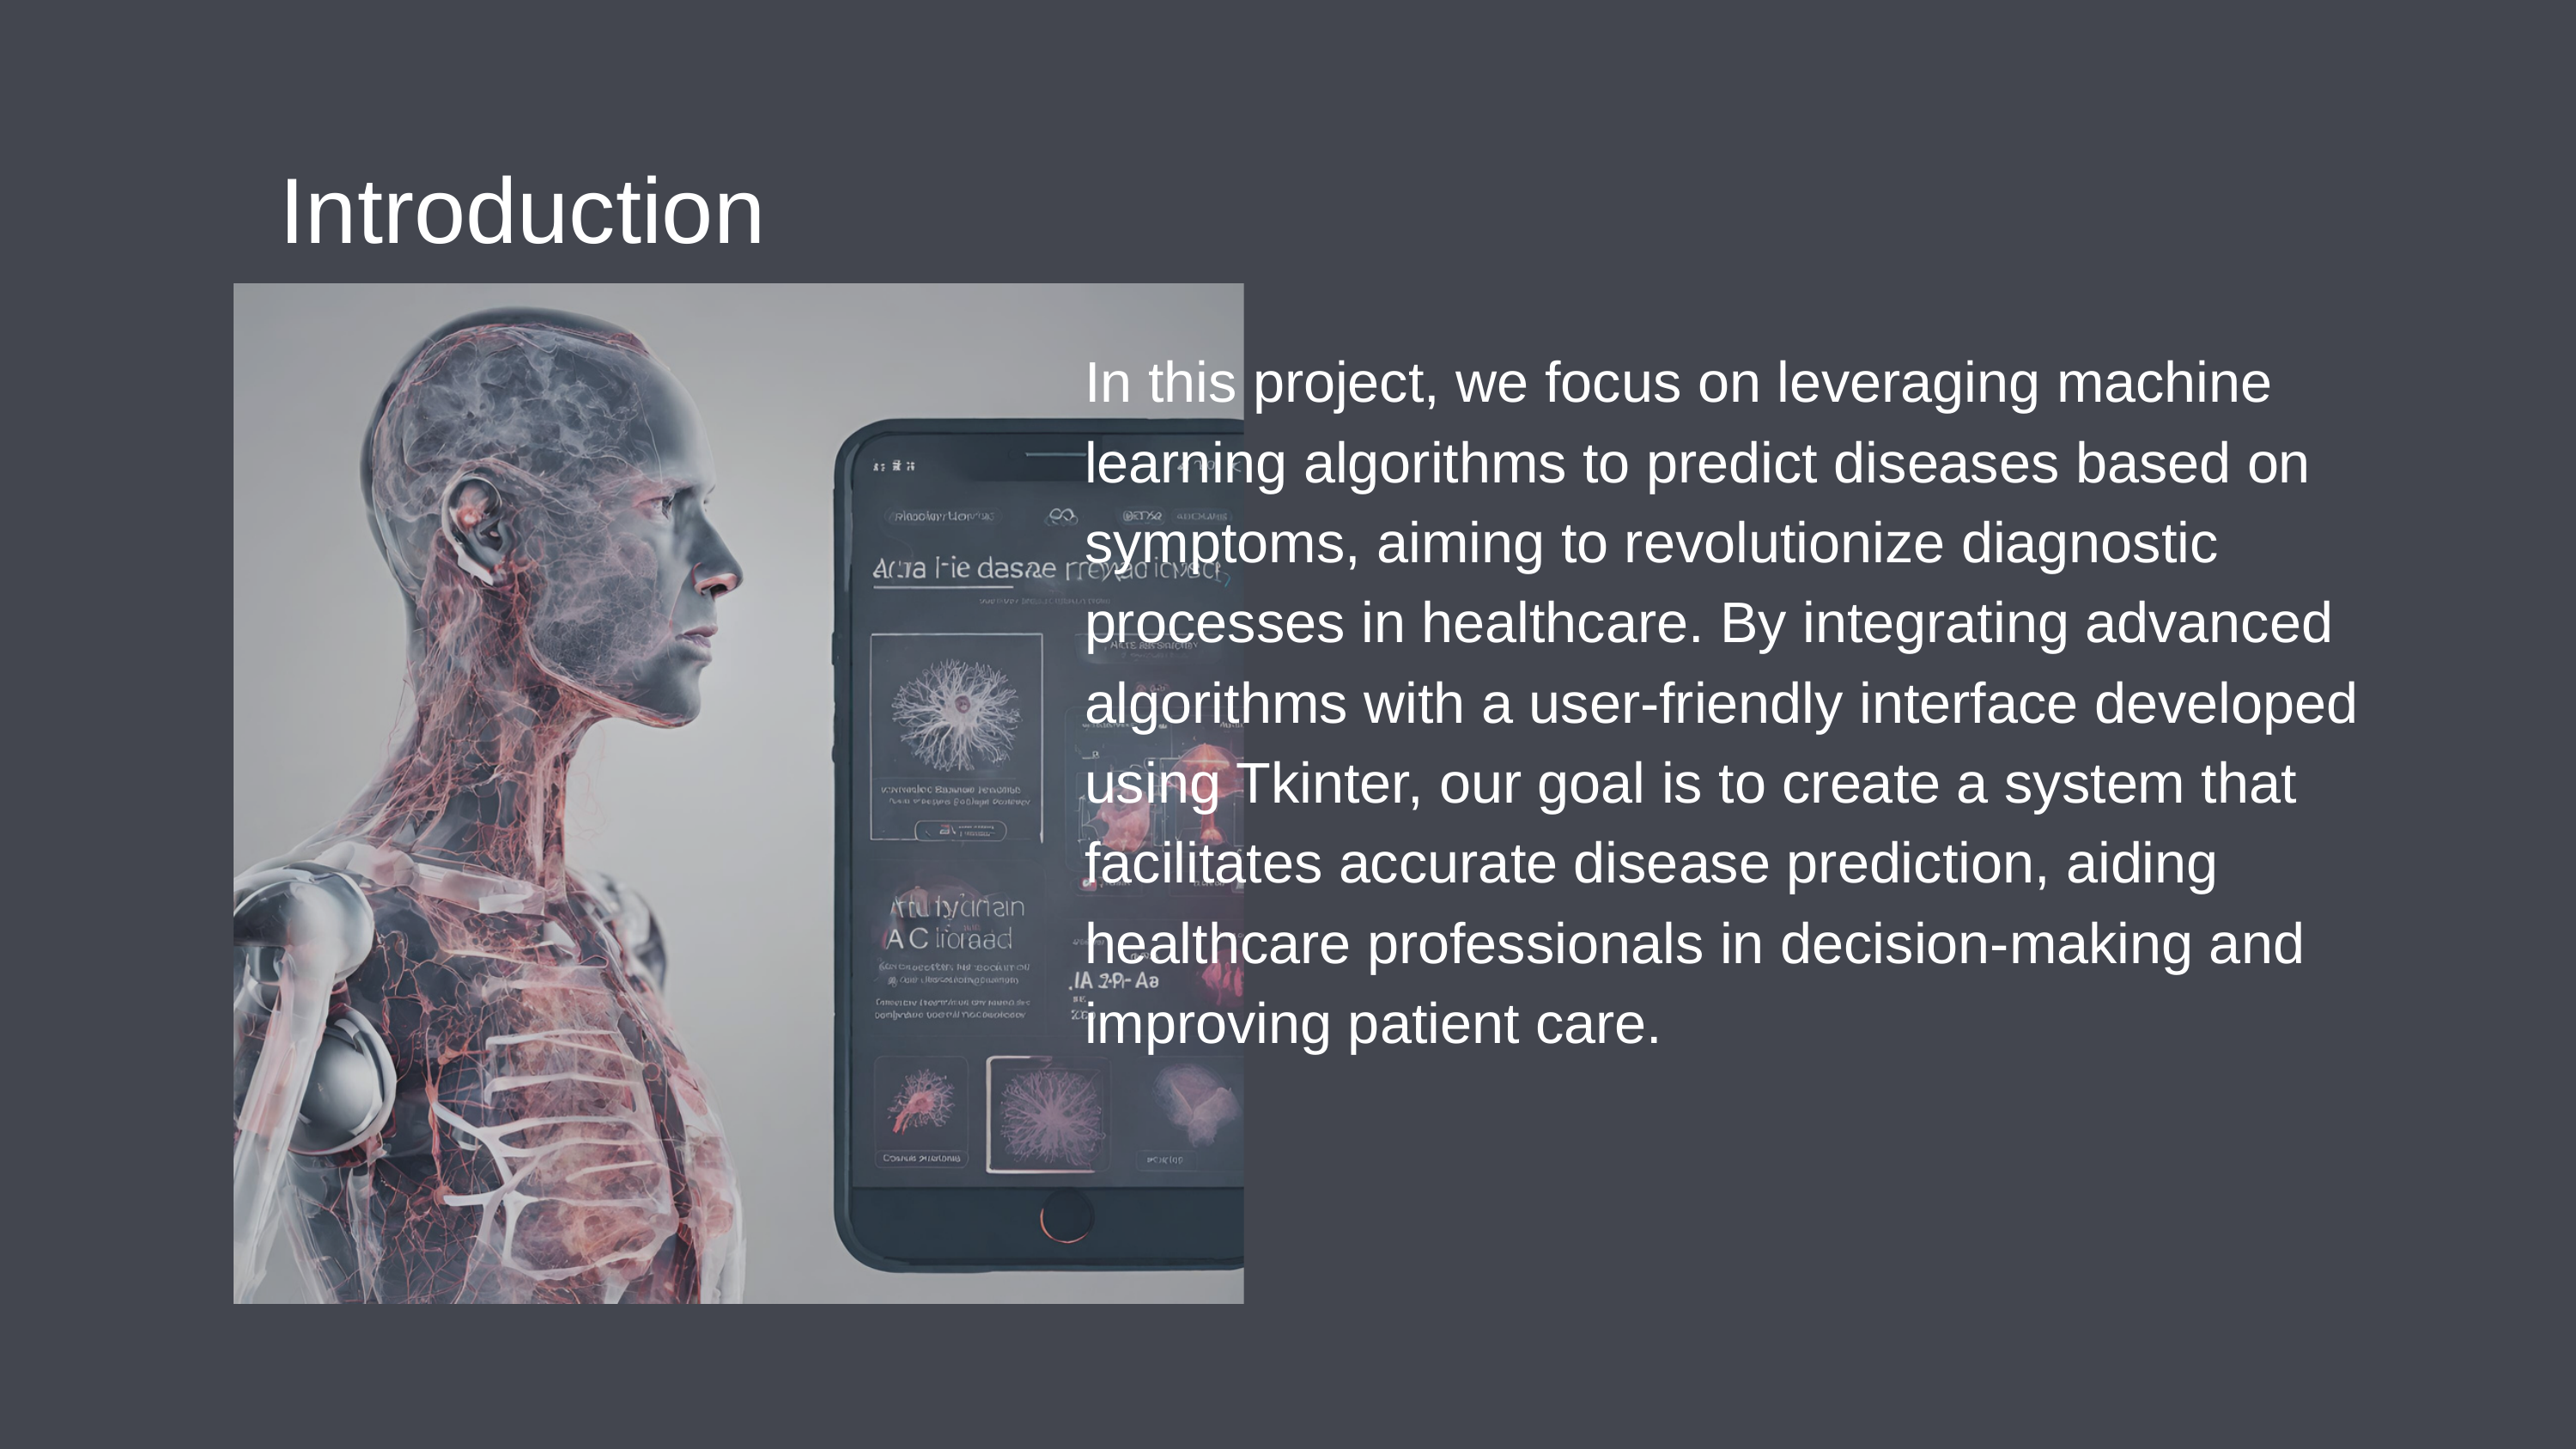

Introduction

In this project, we focus on leveraging machine learning algorithms to predict diseases based on symptoms, aiming to revolutionize diagnostic processes in healthcare. By integrating advanced algorithms with a user-friendly interface developed using Tkinter, our goal is to create a system that facilitates accurate disease prediction, aiding healthcare professionals in decision-making and improving patient care.